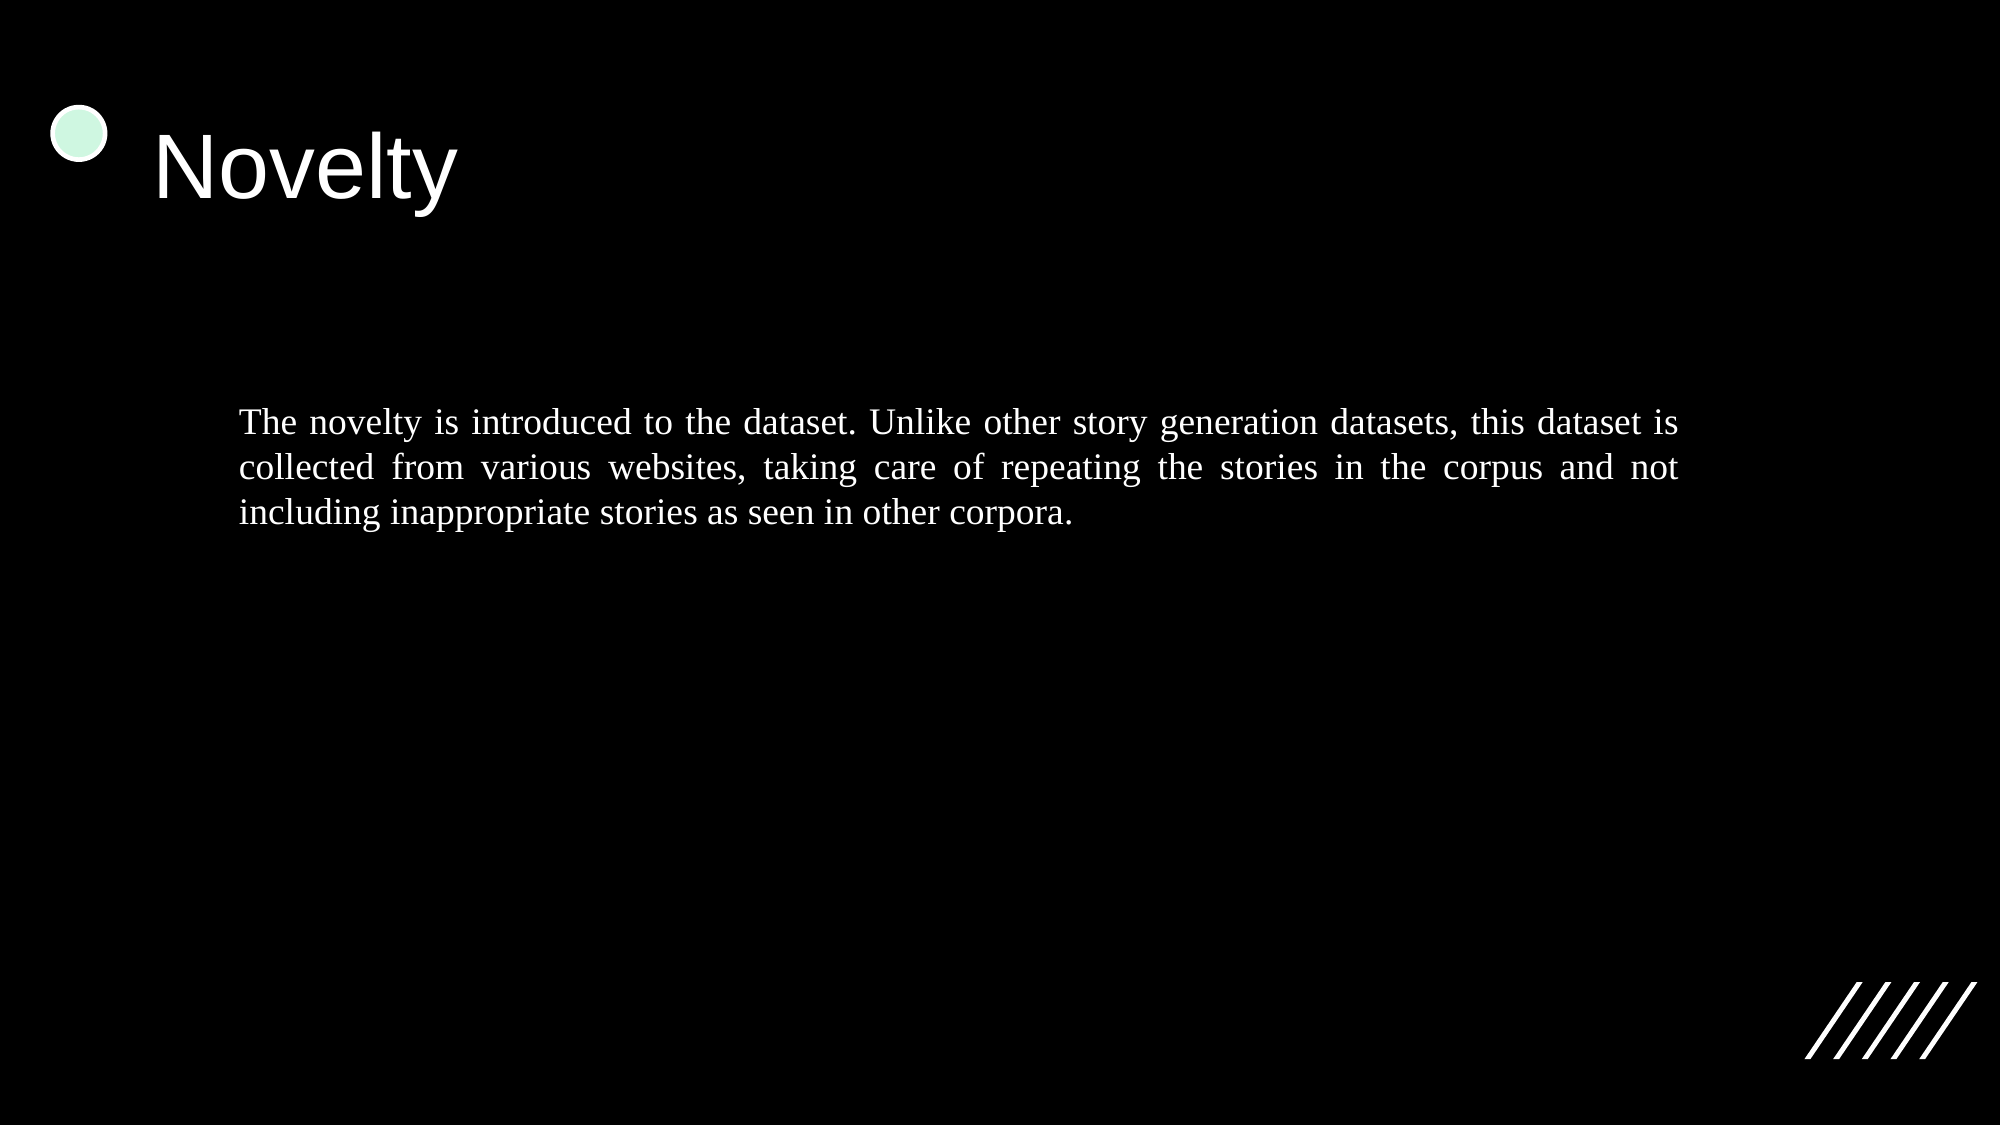

# Novelty
The novelty is introduced to the dataset. Unlike other story generation datasets, this dataset is collected from various websites, taking care of repeating the stories in the corpus and not including inappropriate stories as seen in other corpora.